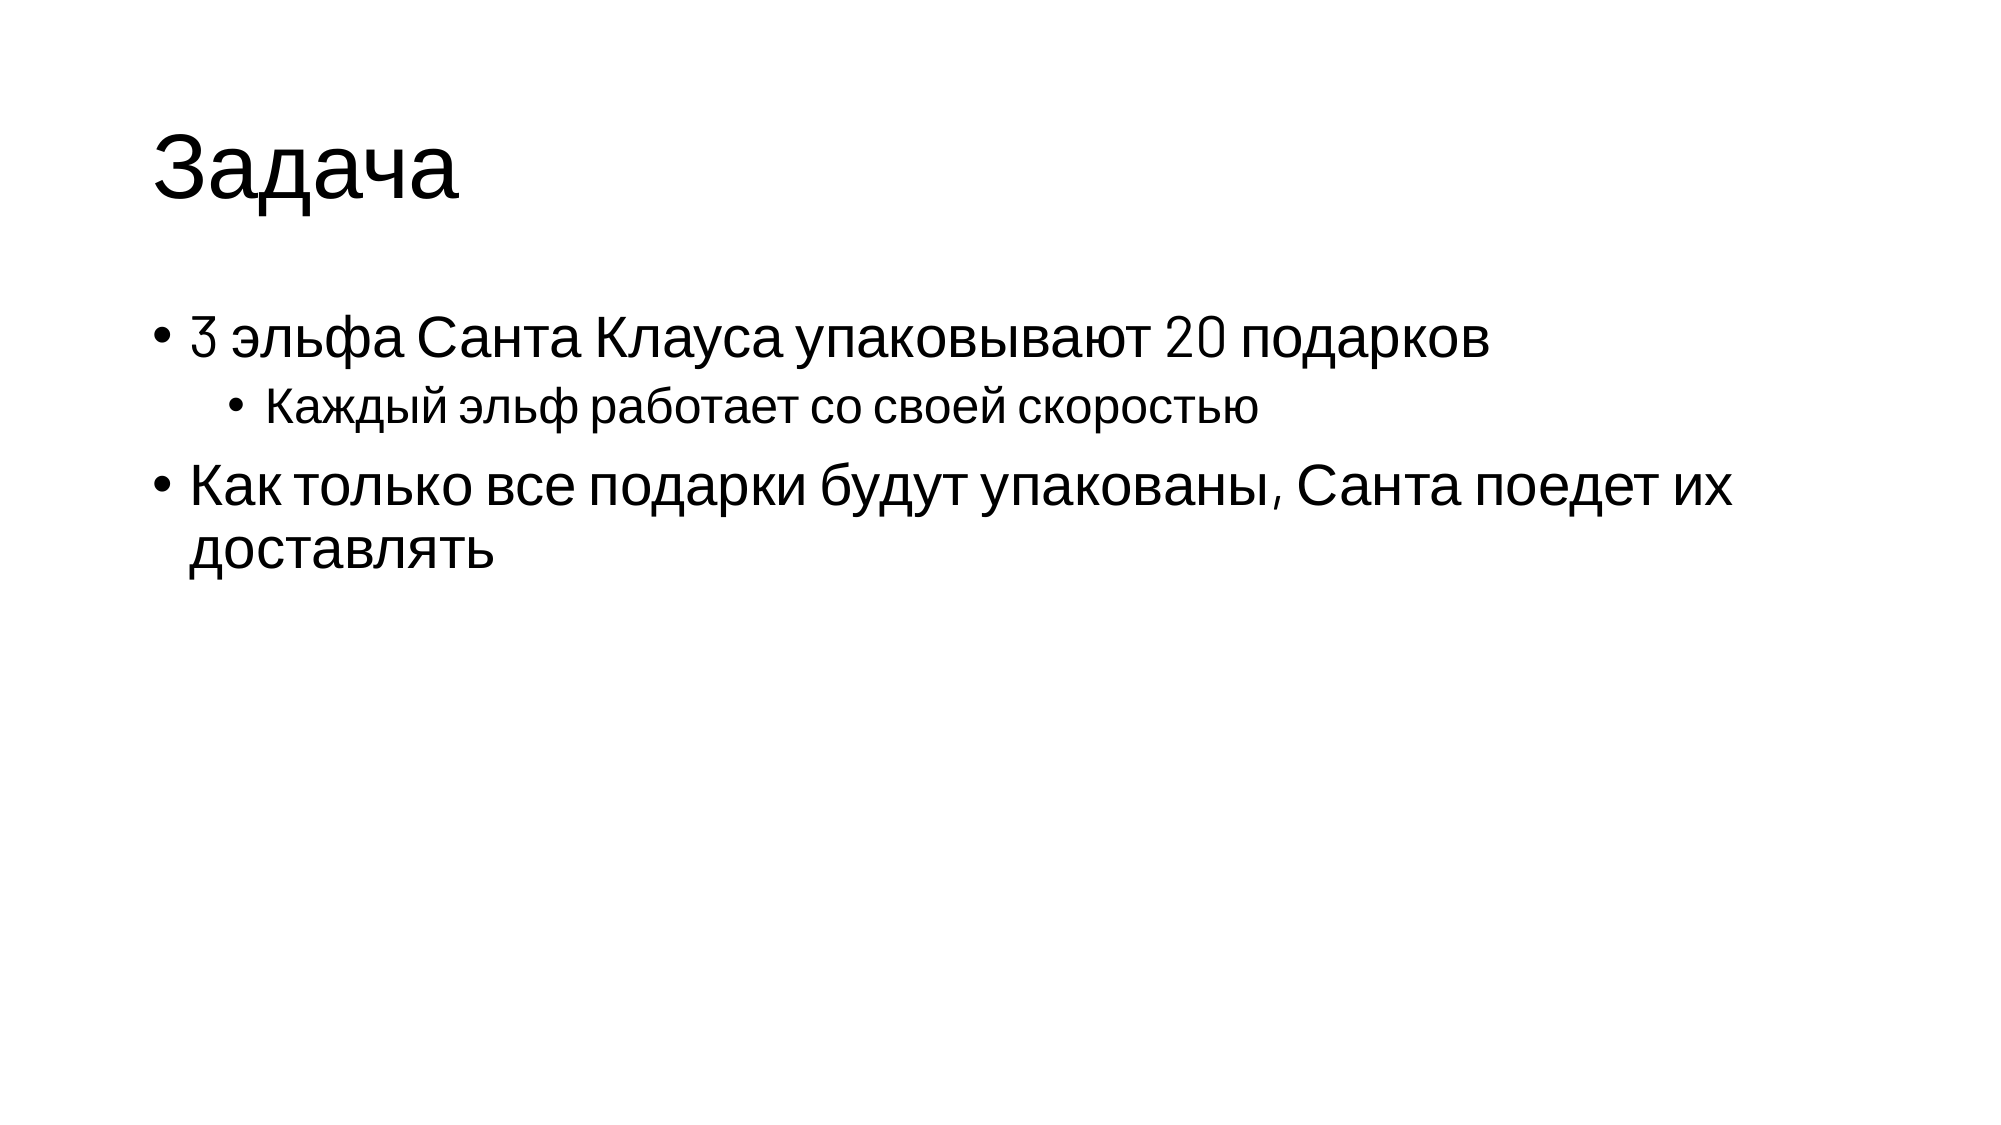

# Задача
3 эльфа Санта Клауса упаковывают 20 подарков
Каждый эльф работает со своей скоростью
Как только все подарки будут упакованы, Санта поедет их доставлять